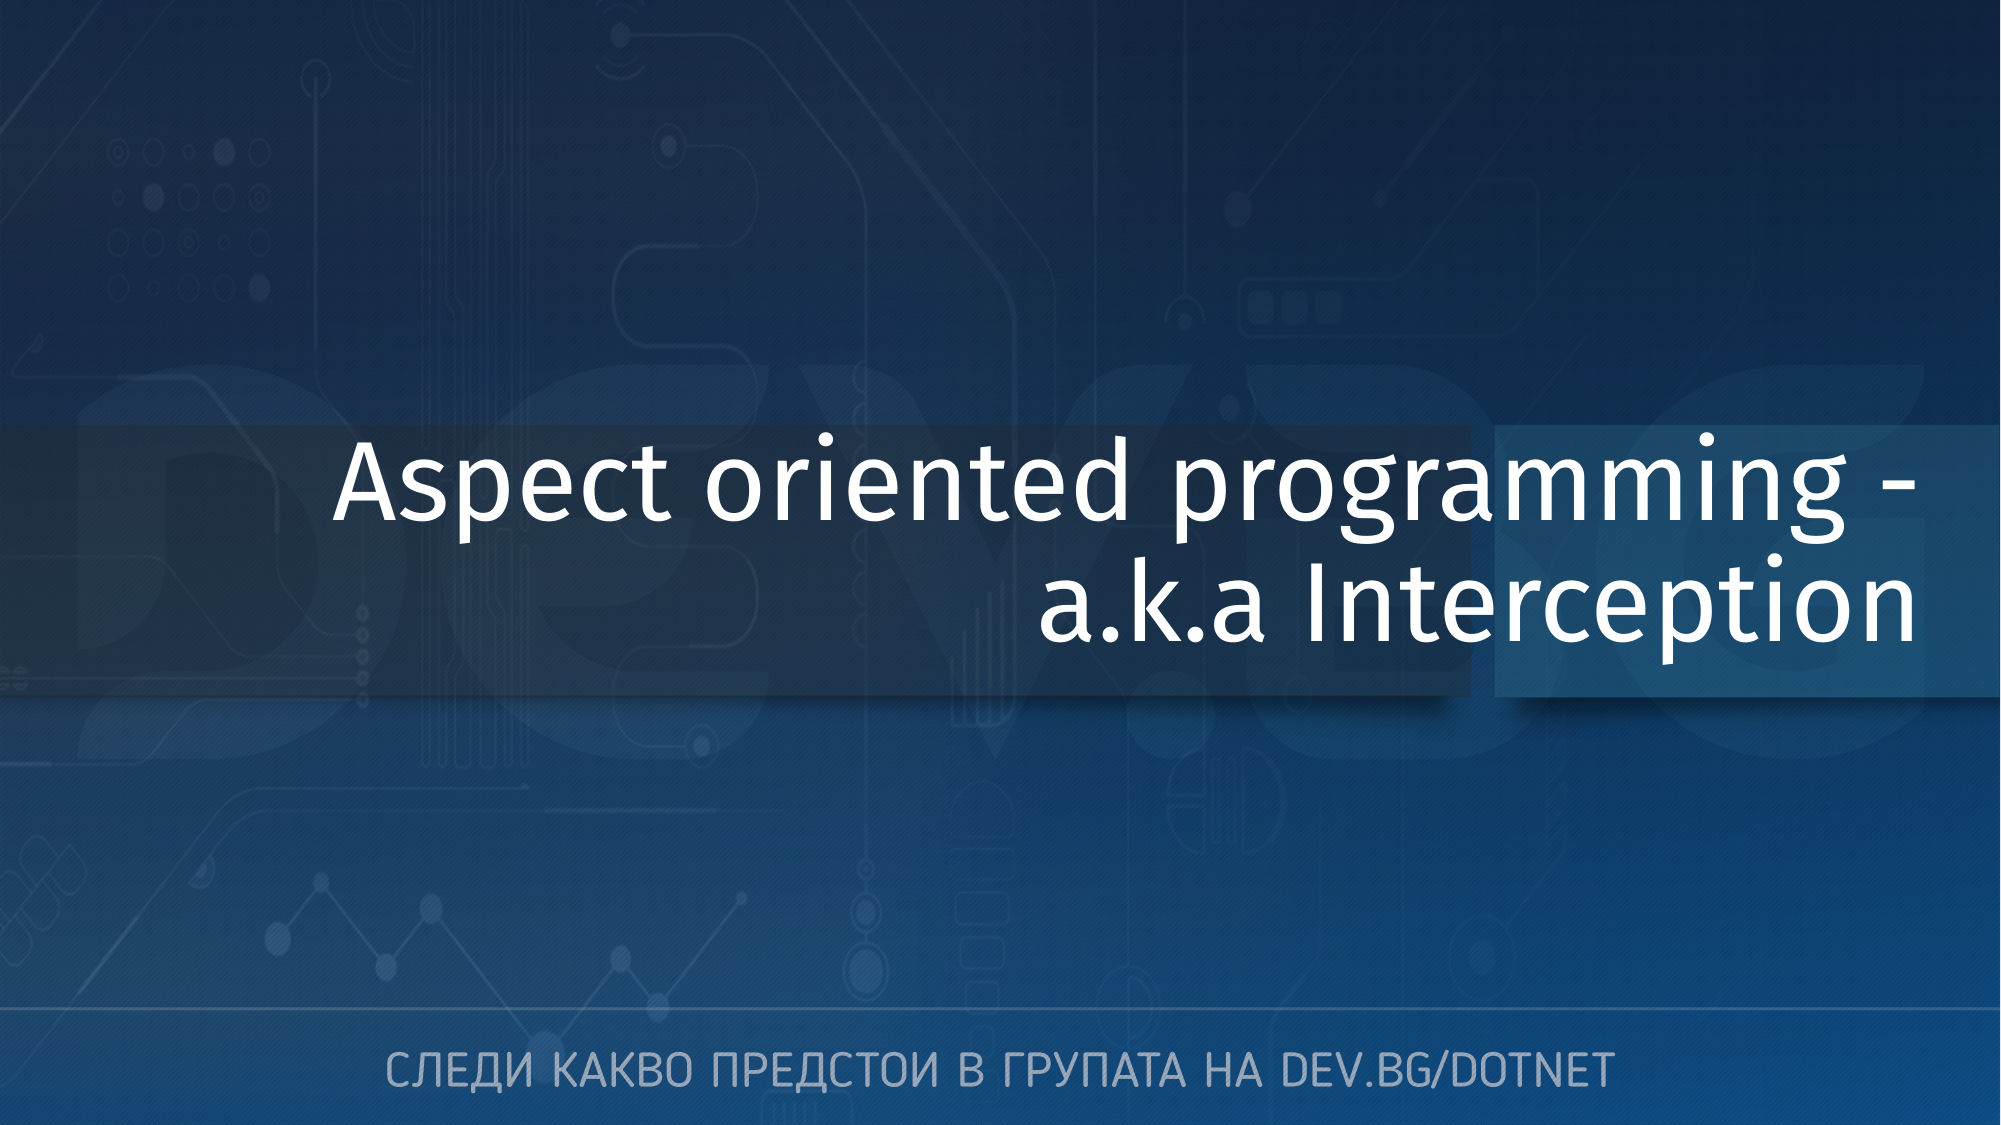

# Aspect oriented programming - a.k.a Interception